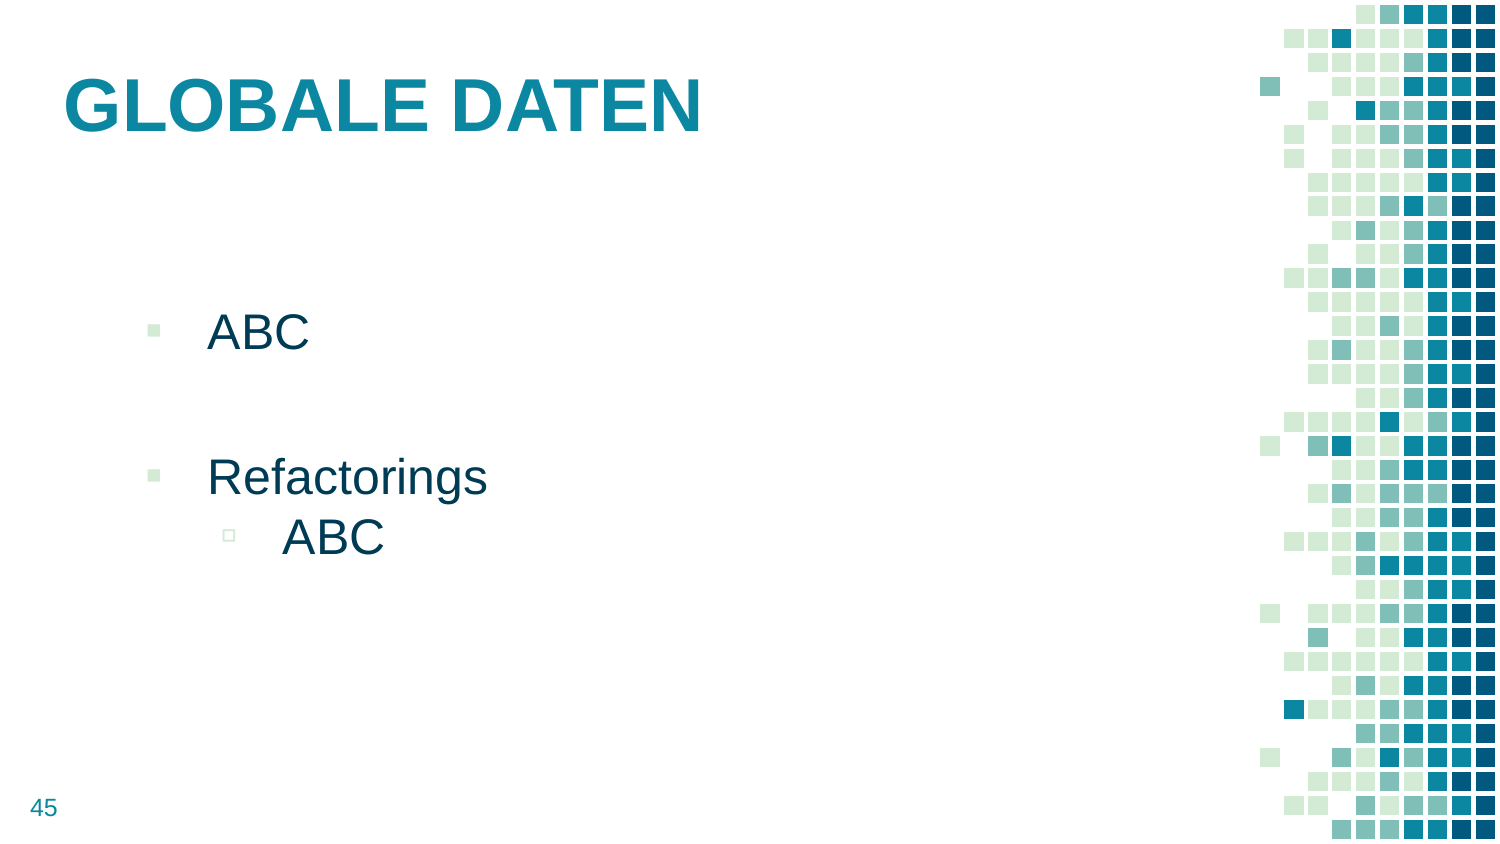

# GLOBALE DATEN
ABC

Refactorings
ABC
45